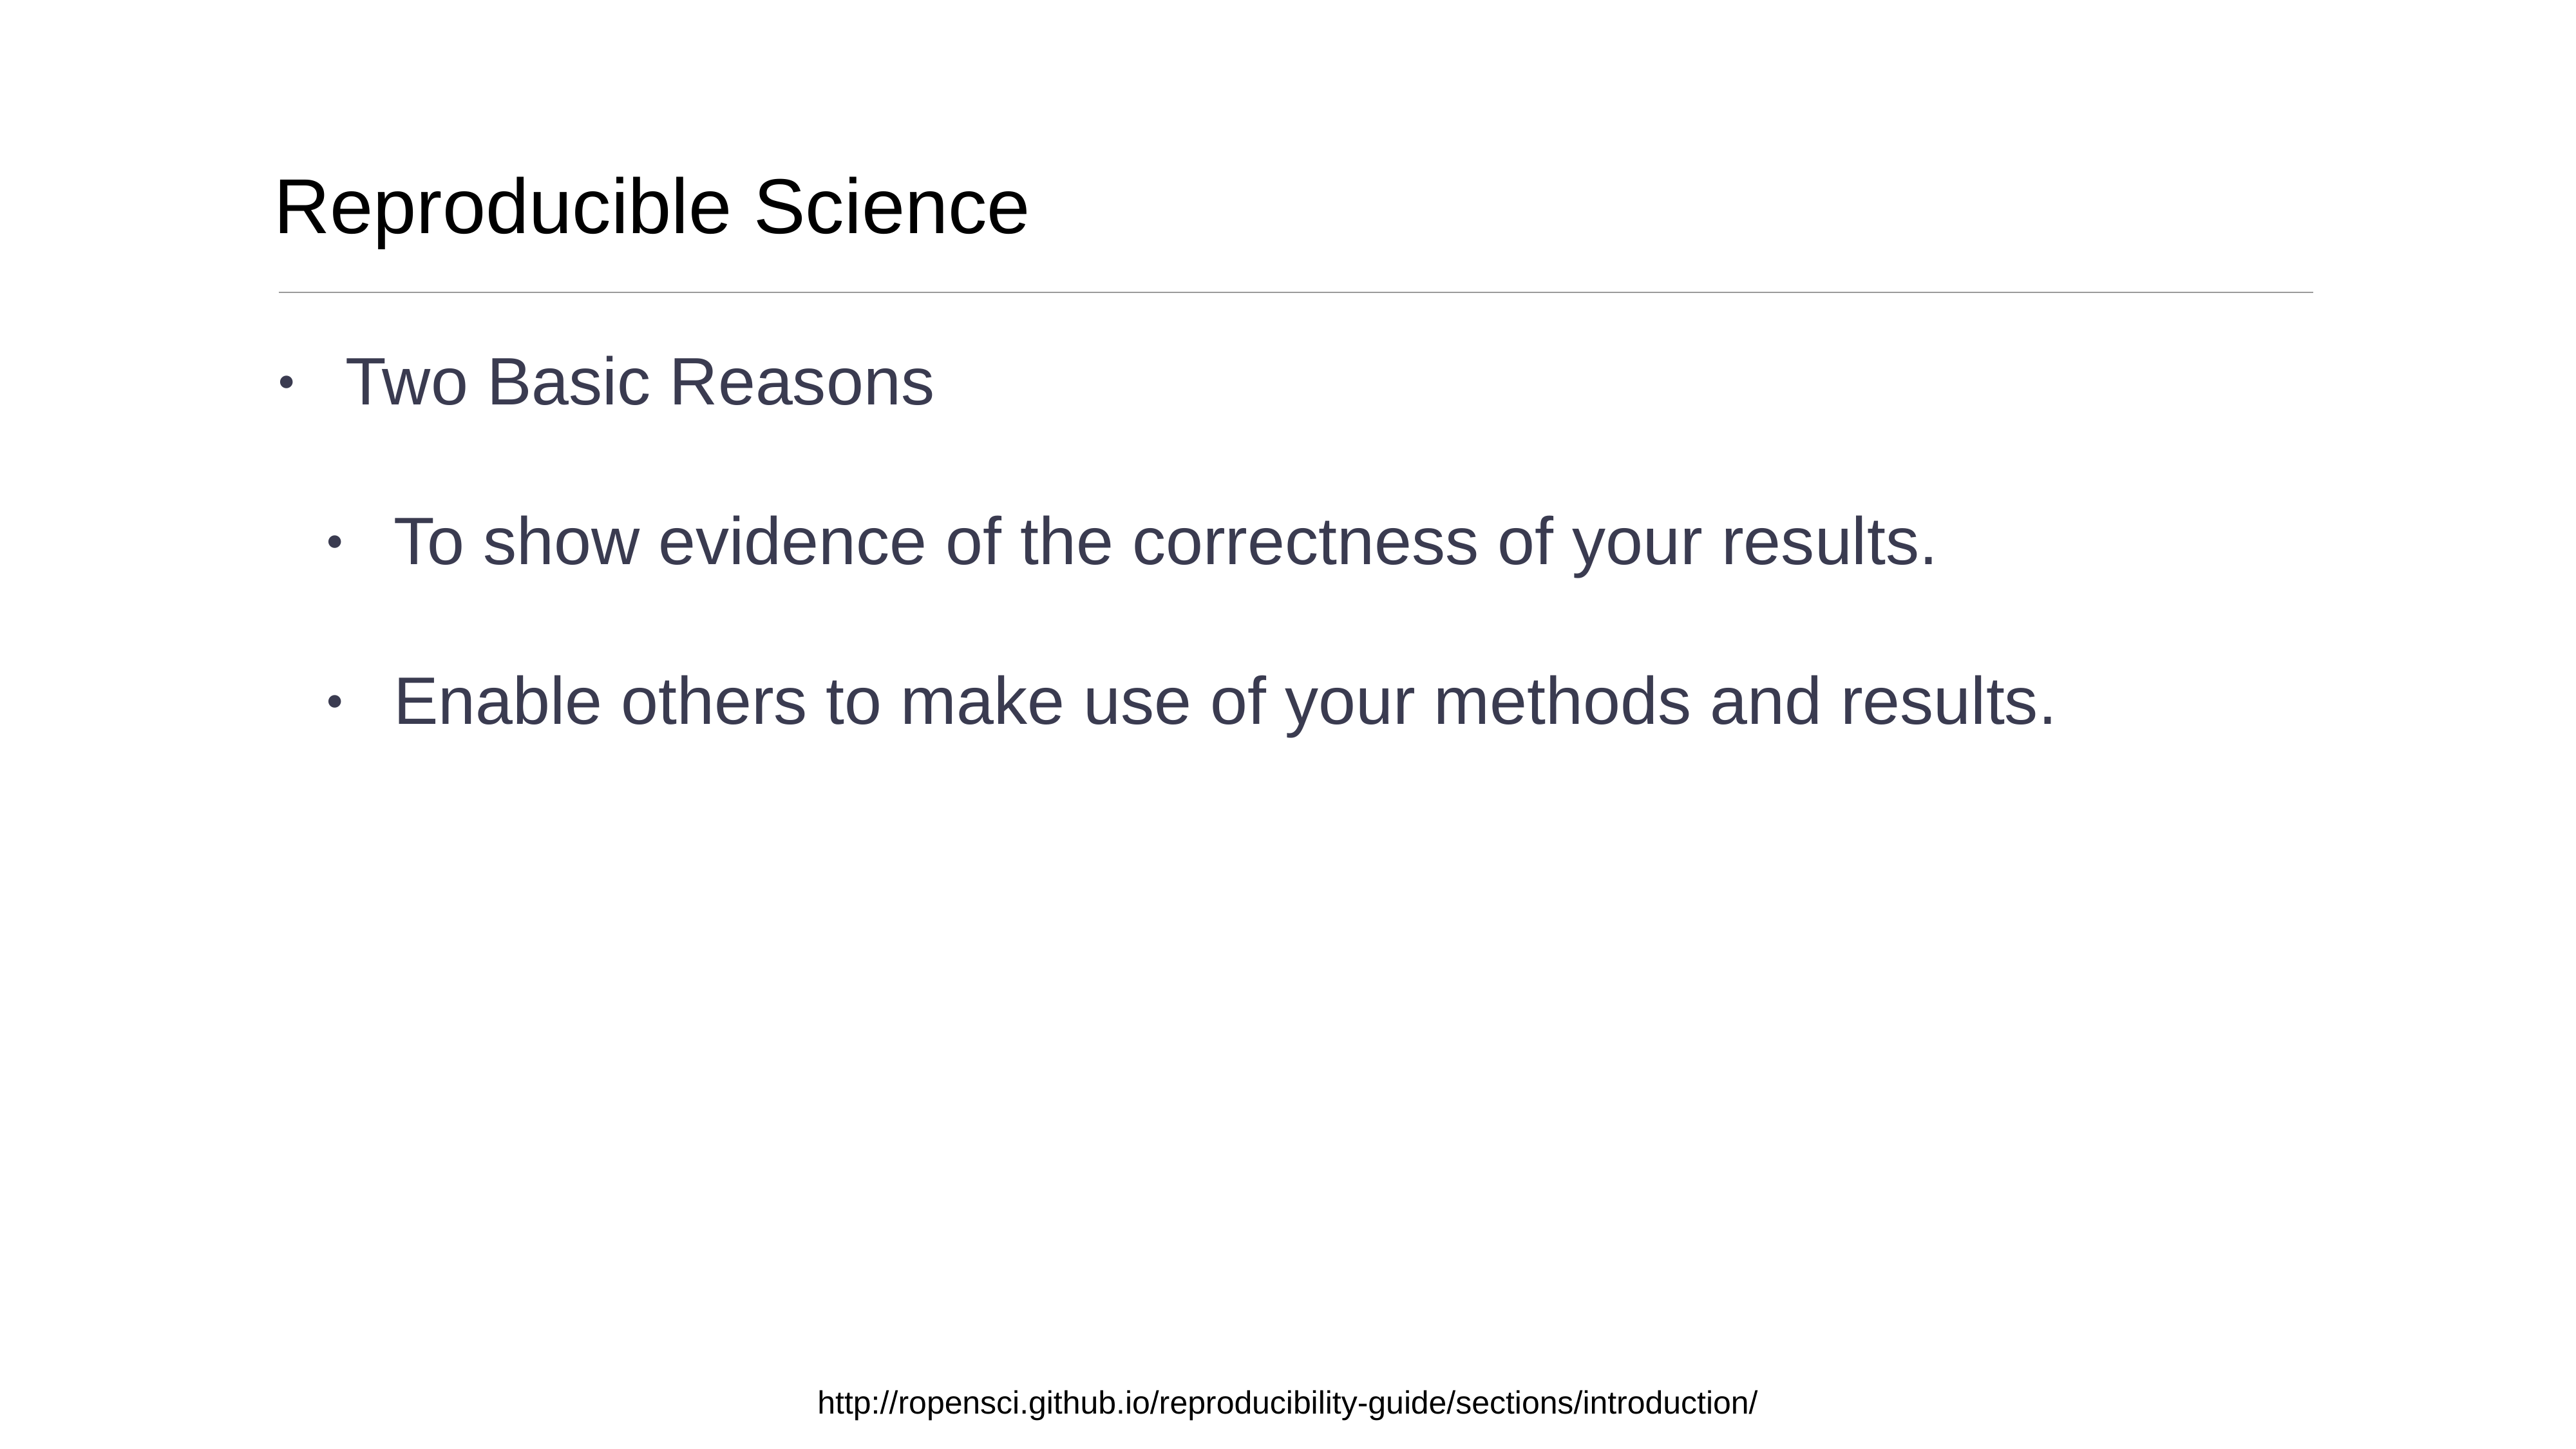

# Reproducible Science
Two Basic Reasons
To show evidence of the correctness of your results.
Enable others to make use of your methods and results.
http://ropensci.github.io/reproducibility-guide/sections/introduction/